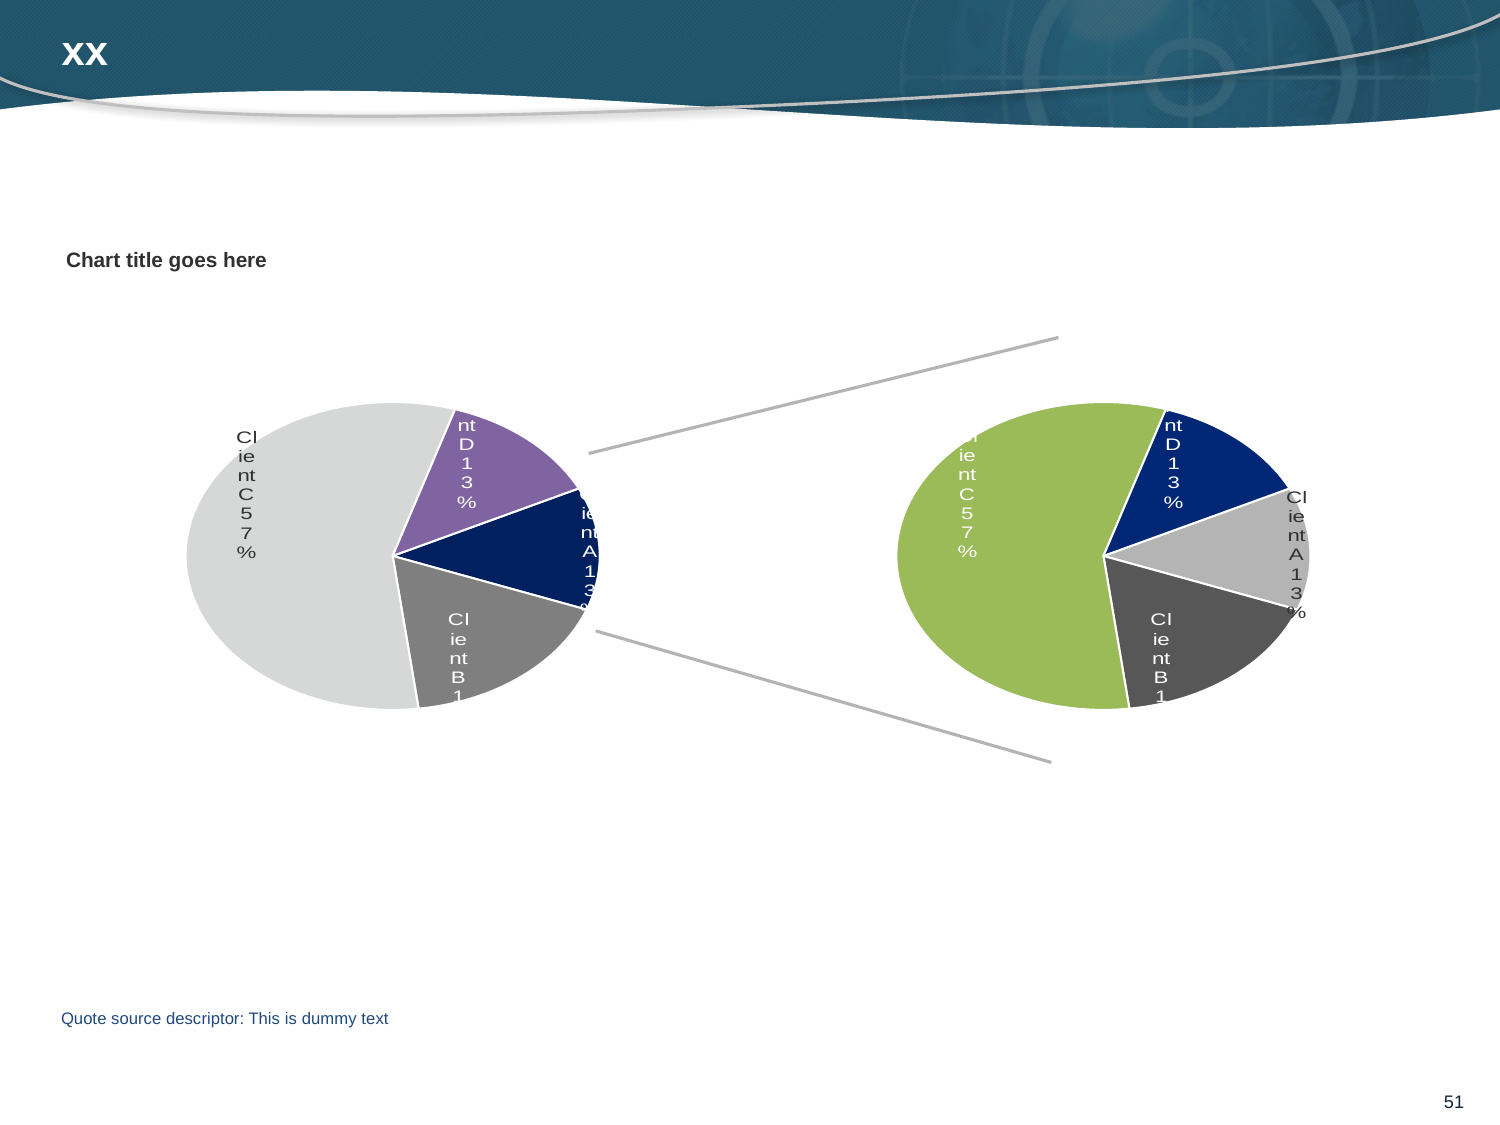

# xx
Chart title goes here

### Chart

| Category | Q1 |
|---|---|
| Client A | 20.4 |
| Client B | 27.4 |
| Client C | 90.0 |
| Client D | 20.4 |

### Chart

| Category | Q1 |
|---|---|
| Client A | 20.4 |
| Client B | 27.4 |
| Client C | 90.0 |
| Client D | 20.4 |
Quote source descriptor: This is dummy text